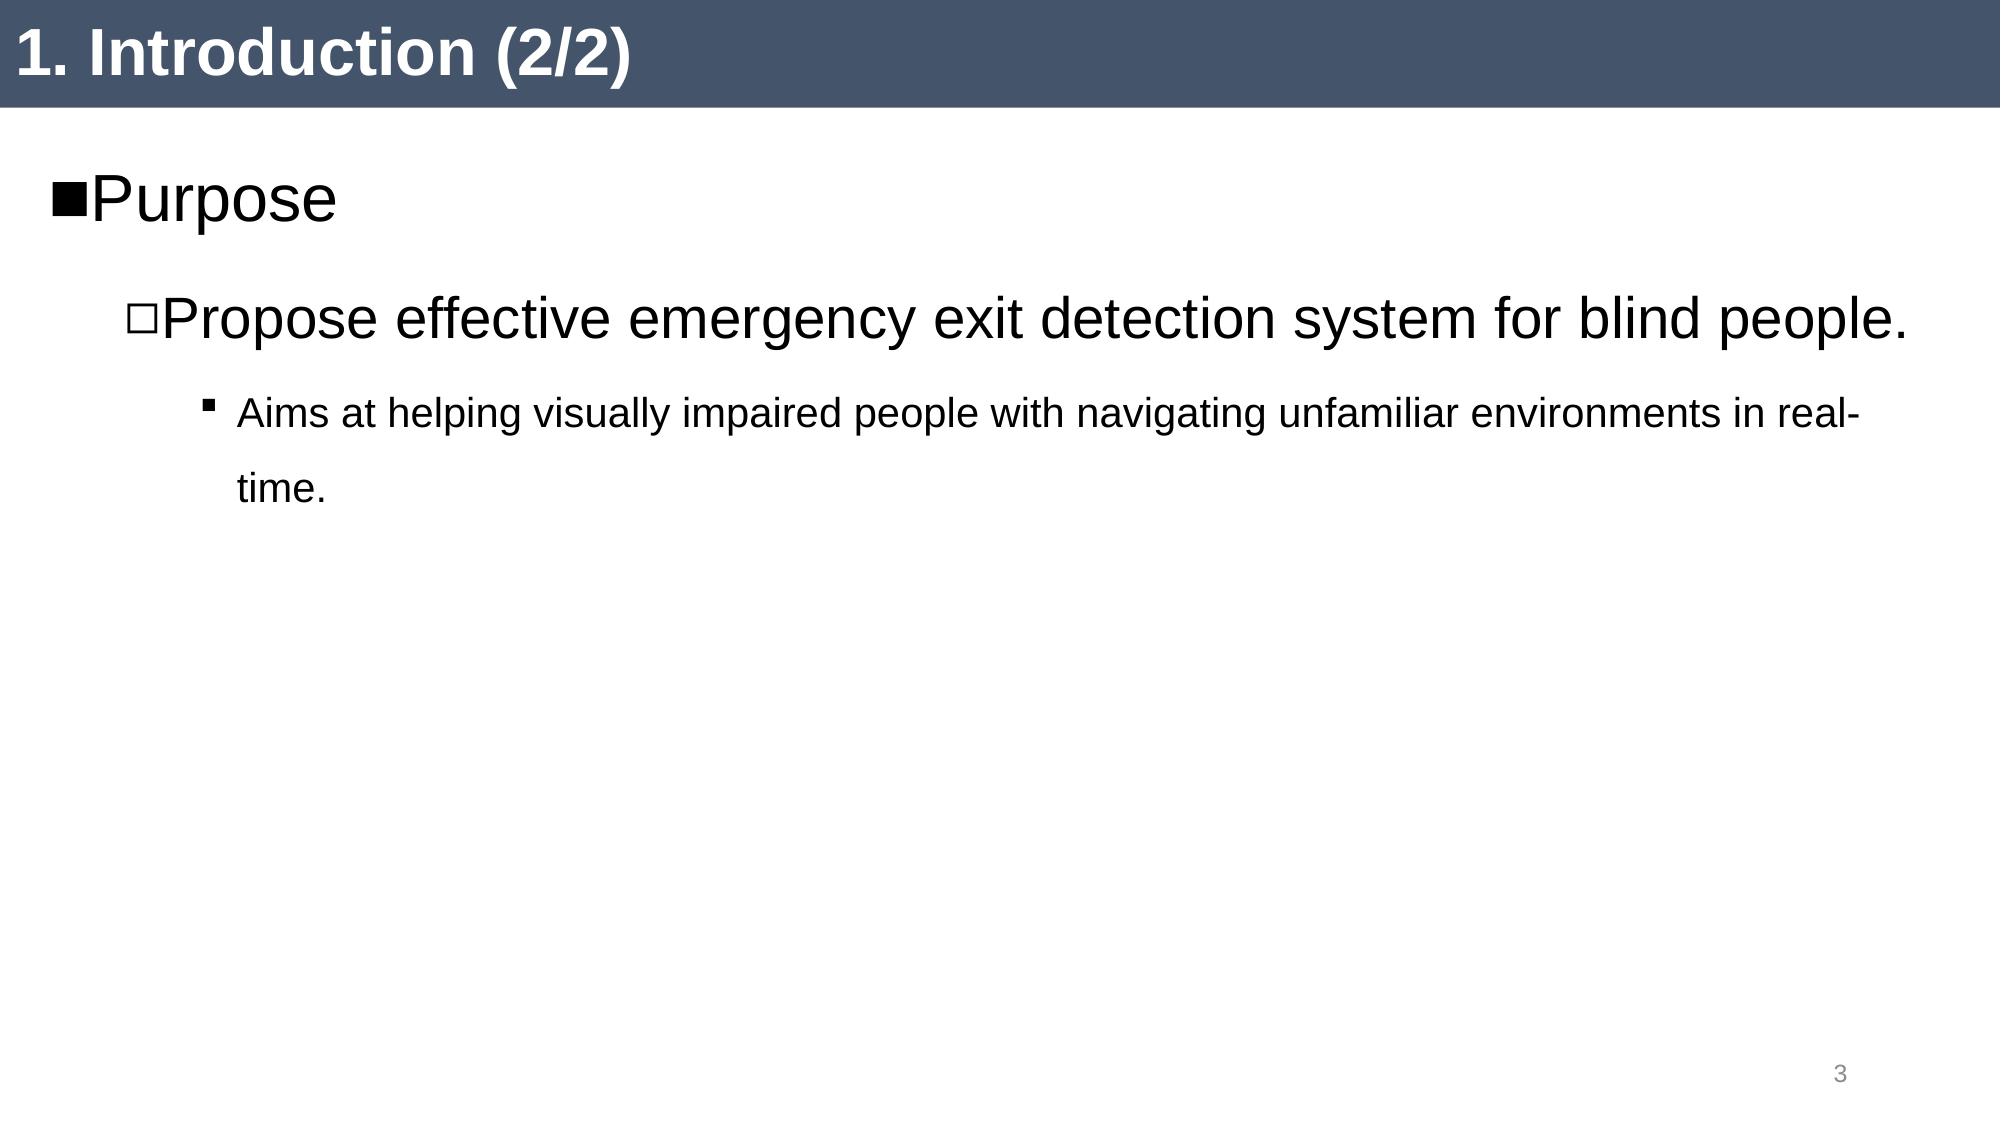

# 1. Introduction (2/2)
Purpose
Propose effective emergency exit detection system for blind people.
Aims at helping visually impaired people with navigating unfamiliar environments in real-time.

3